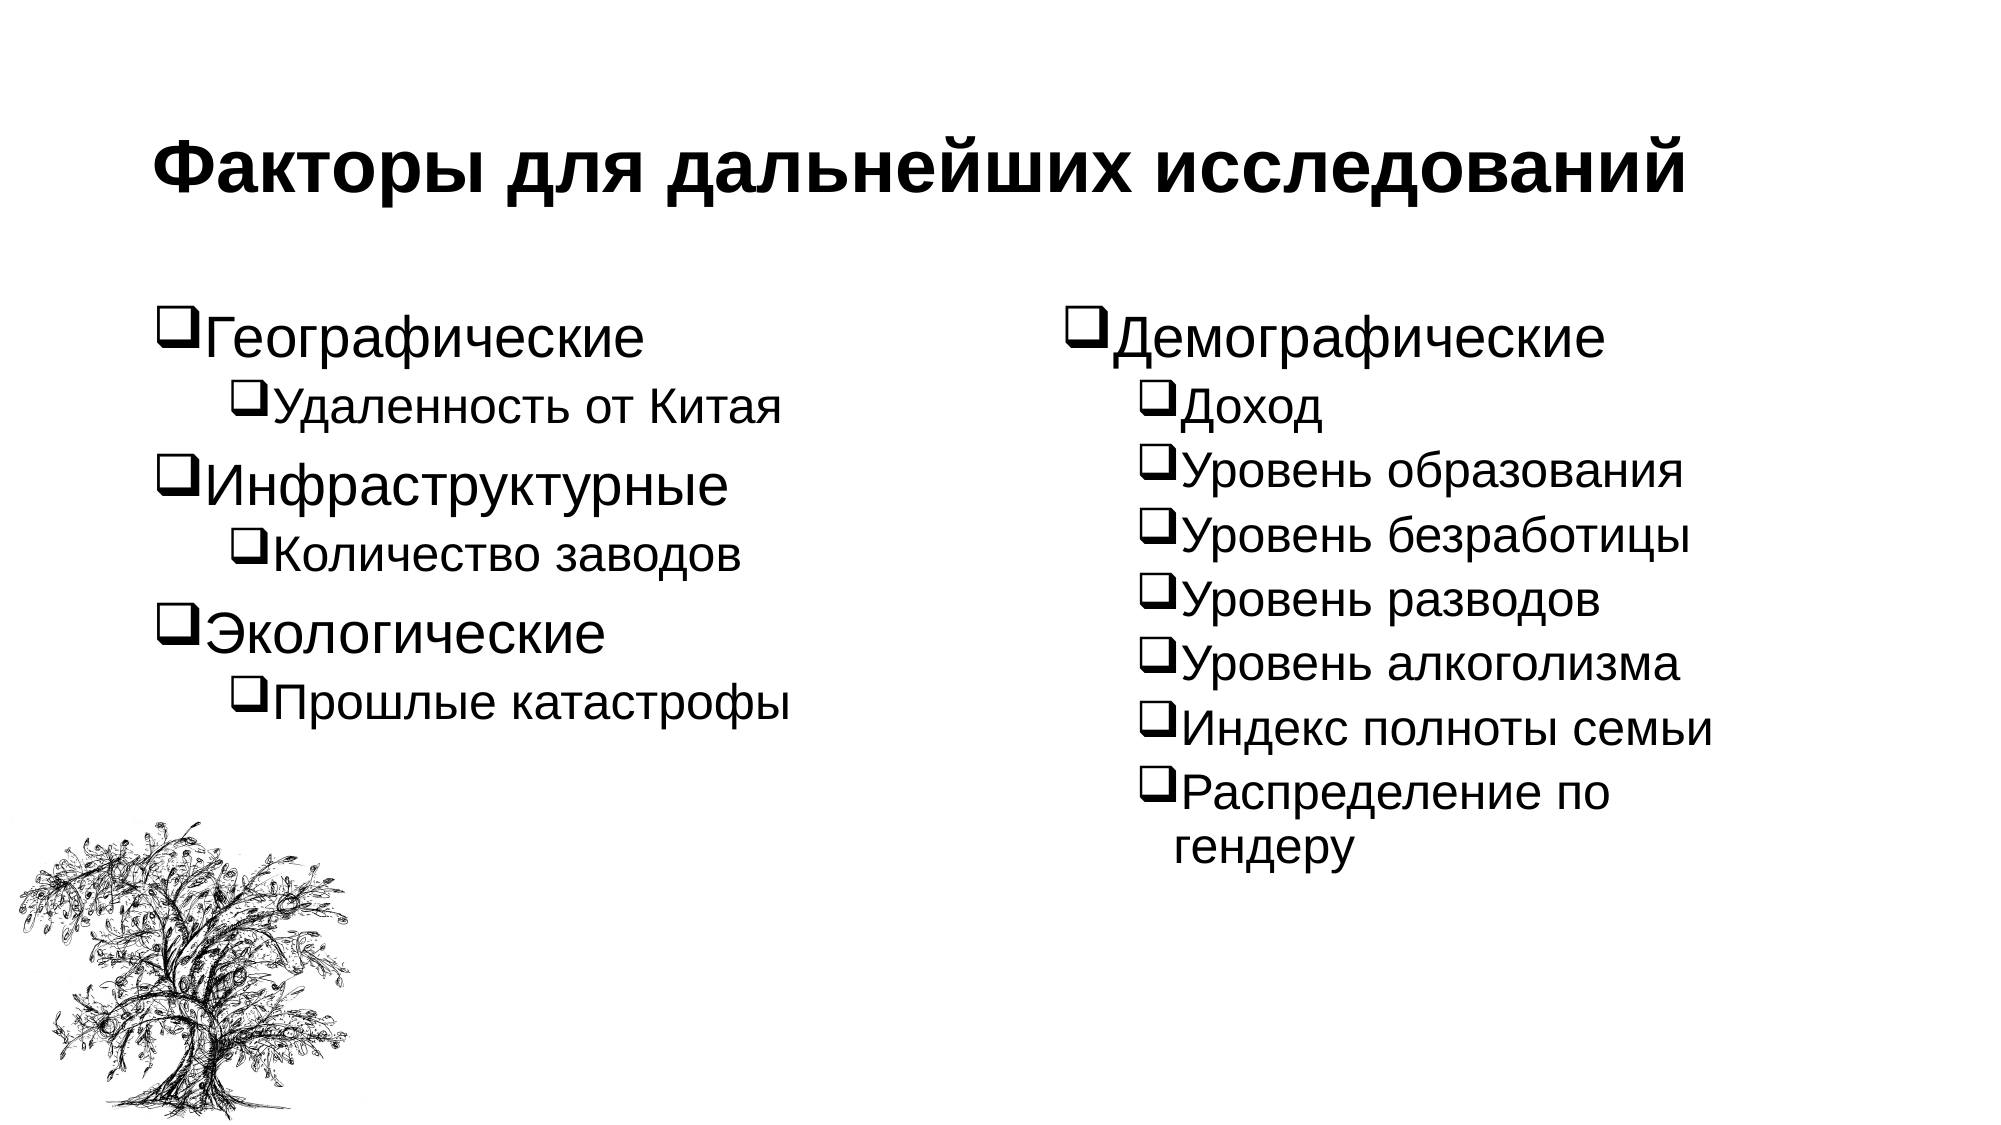

# Факторы для дальнейших исследований
Географические
Удаленность от Китая
Инфраструктурные
Количество заводов
Экологические
Прошлые катастрофы
Демографические
Доход
Уровень образования
Уровень безработицы
Уровень разводов
Уровень алкоголизма
Индекс полноты семьи
Распределение по гендеру